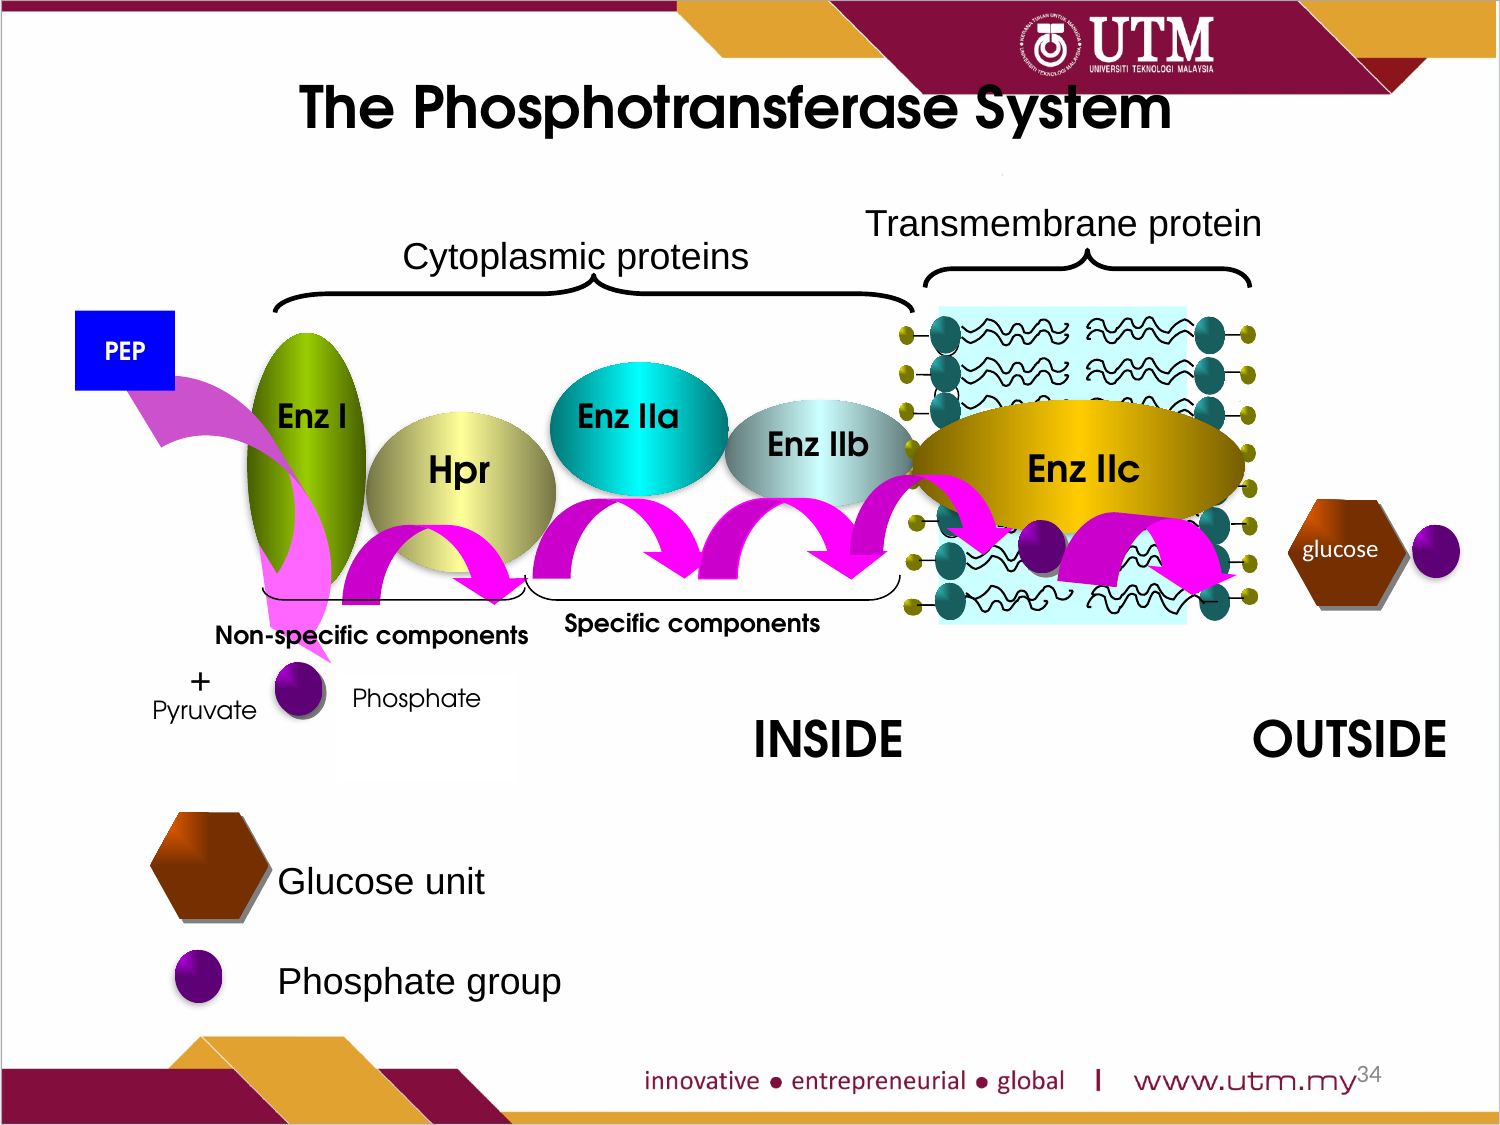

The Phosphotransferase System

Transmembrane protein

Cytoplasmic proteins

PEP

Enz I
Enz IIa

Enz IIb

Enz IIc

Enz IIc
Hpr

glucose

Specific components
Non-specific components
+
Pyruvate

Phosphate
INSIDE
OUTSIDE

Glucose unit

Phosphate group
34